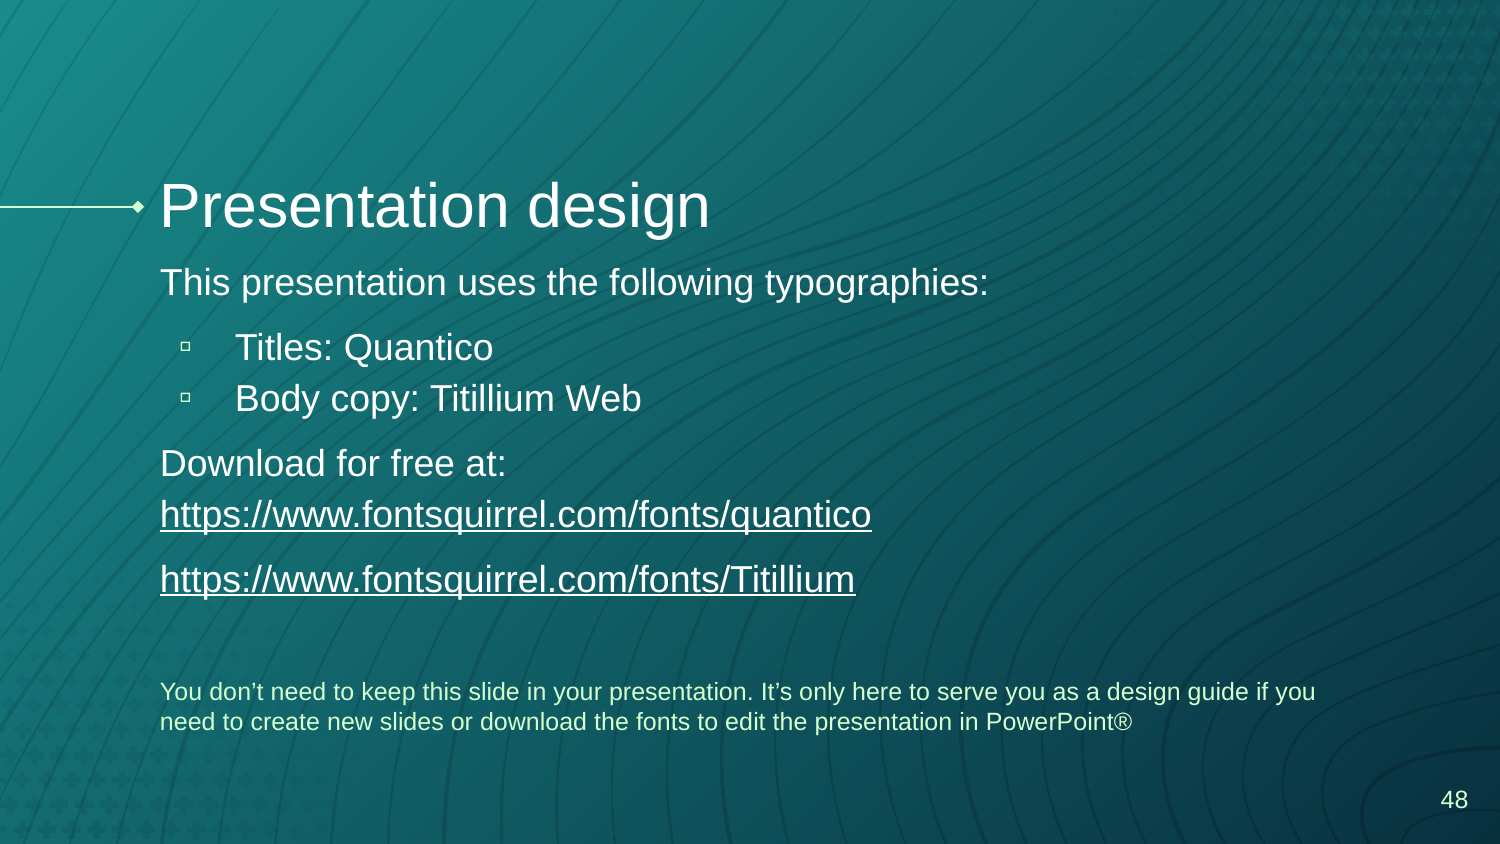

# Presentation design
This presentation uses the following typographies:
Titles: Quantico
Body copy: Titillium Web
Download for free at:
https://www.fontsquirrel.com/fonts/quantico
https://www.fontsquirrel.com/fonts/Titillium

You don’t need to keep this slide in your presentation. It’s only here to serve you as a design guide if you need to create new slides or download the fonts to edit the presentation in PowerPoint®

48